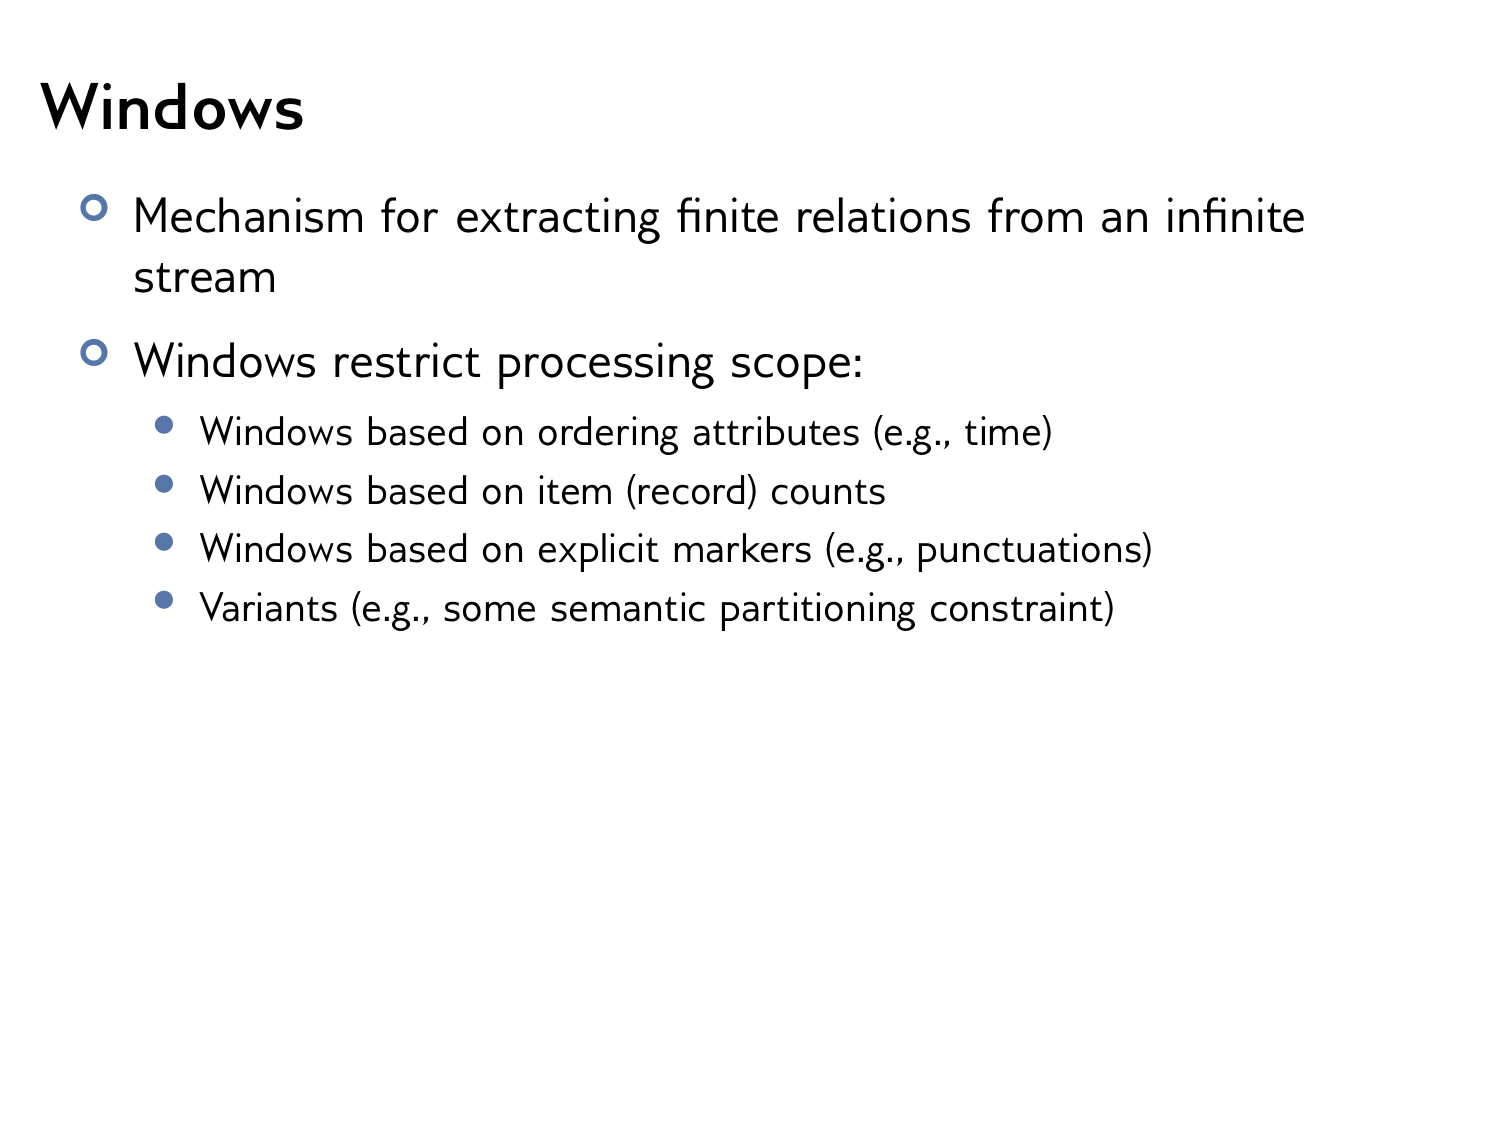

# Windows
Mechanism for extracting finite relations from an infinite stream
Windows restrict processing scope:
Windows based on ordering attributes (e.g., time)
Windows based on item (record) counts
Windows based on explicit markers (e.g., punctuations)
Variants (e.g., some semantic partitioning constraint)